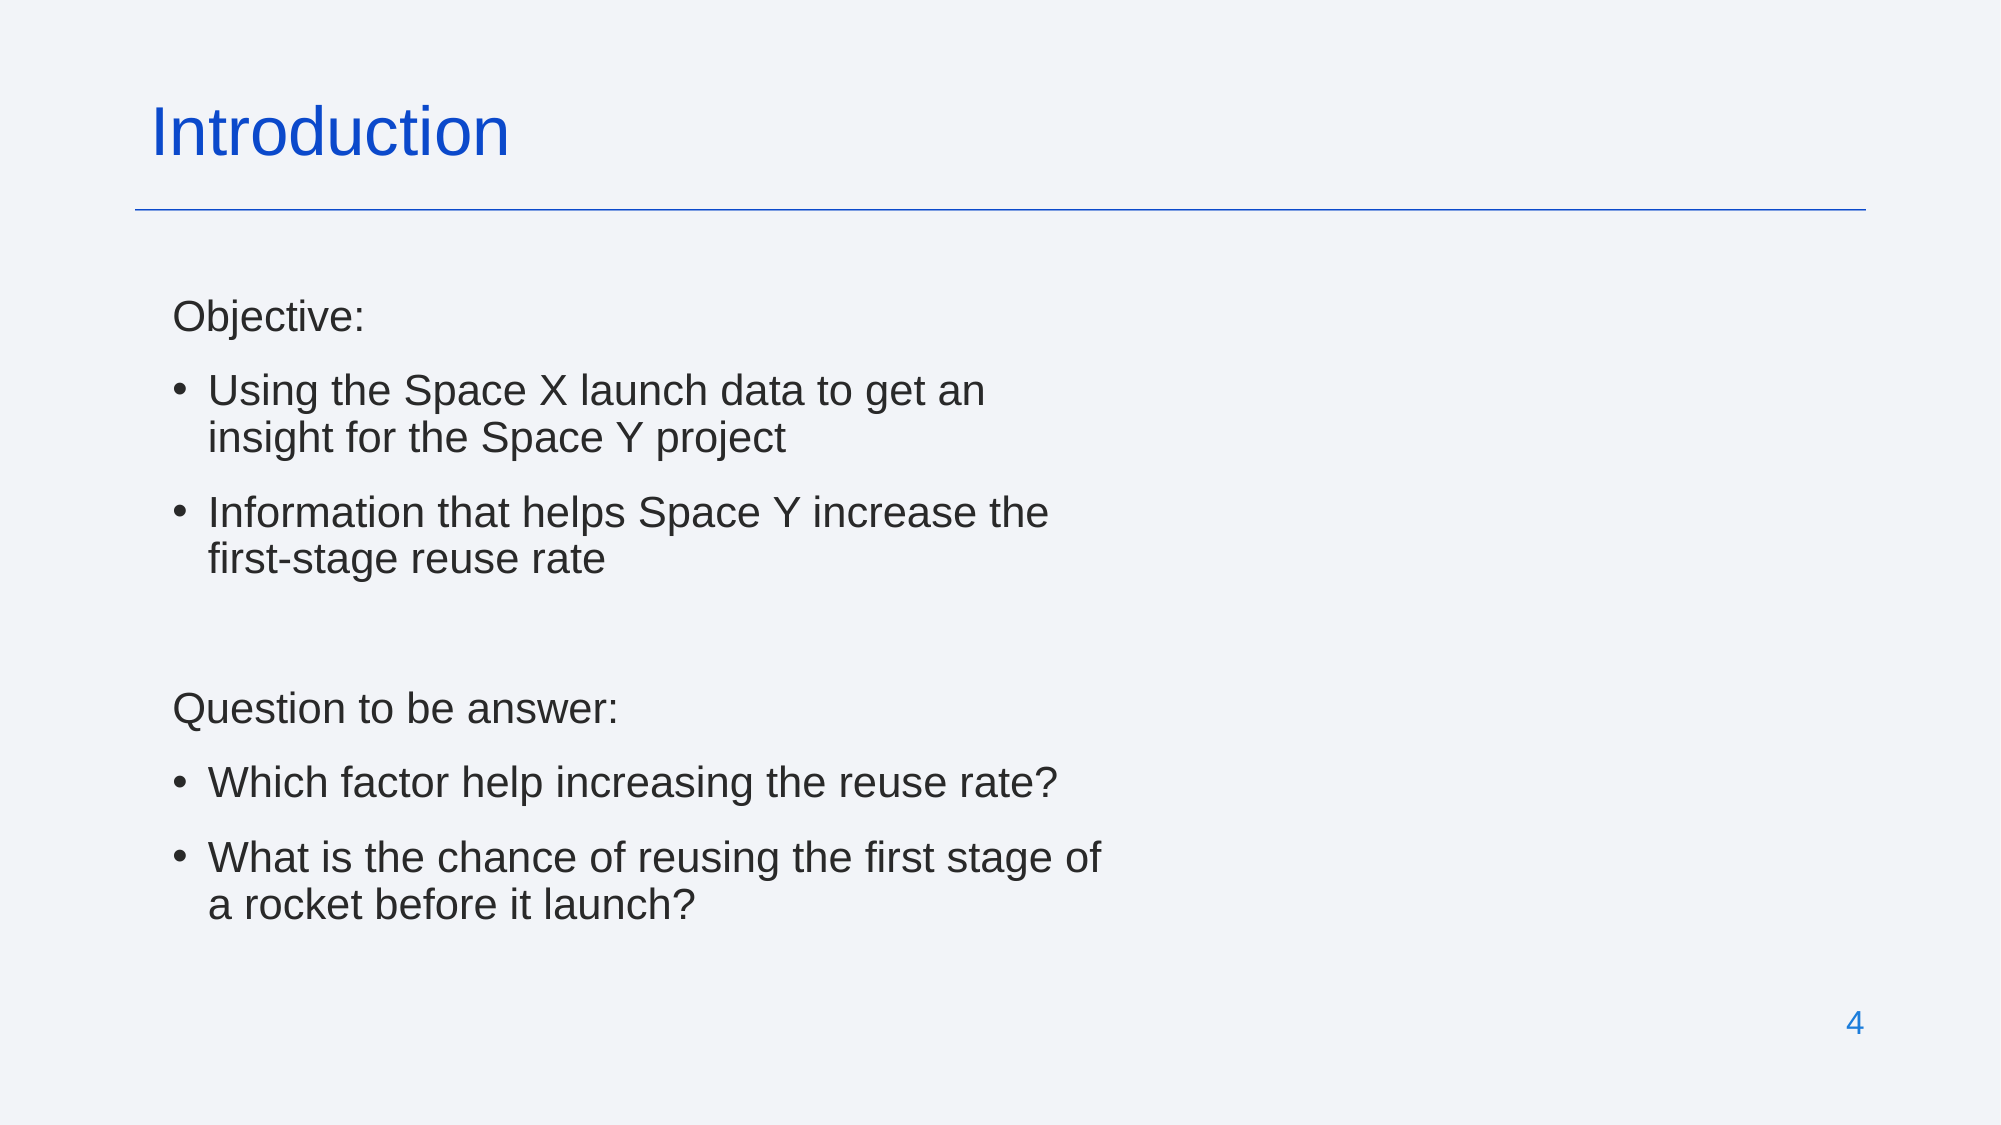

Introduction
Objective:
Using the Space X launch data to get an insight for the Space Y project
Information that helps Space Y increase the first-stage reuse rate

Question to be answer:
Which factor help increasing the reuse rate?
What is the chance of reusing the first stage of a rocket before it launch?
4